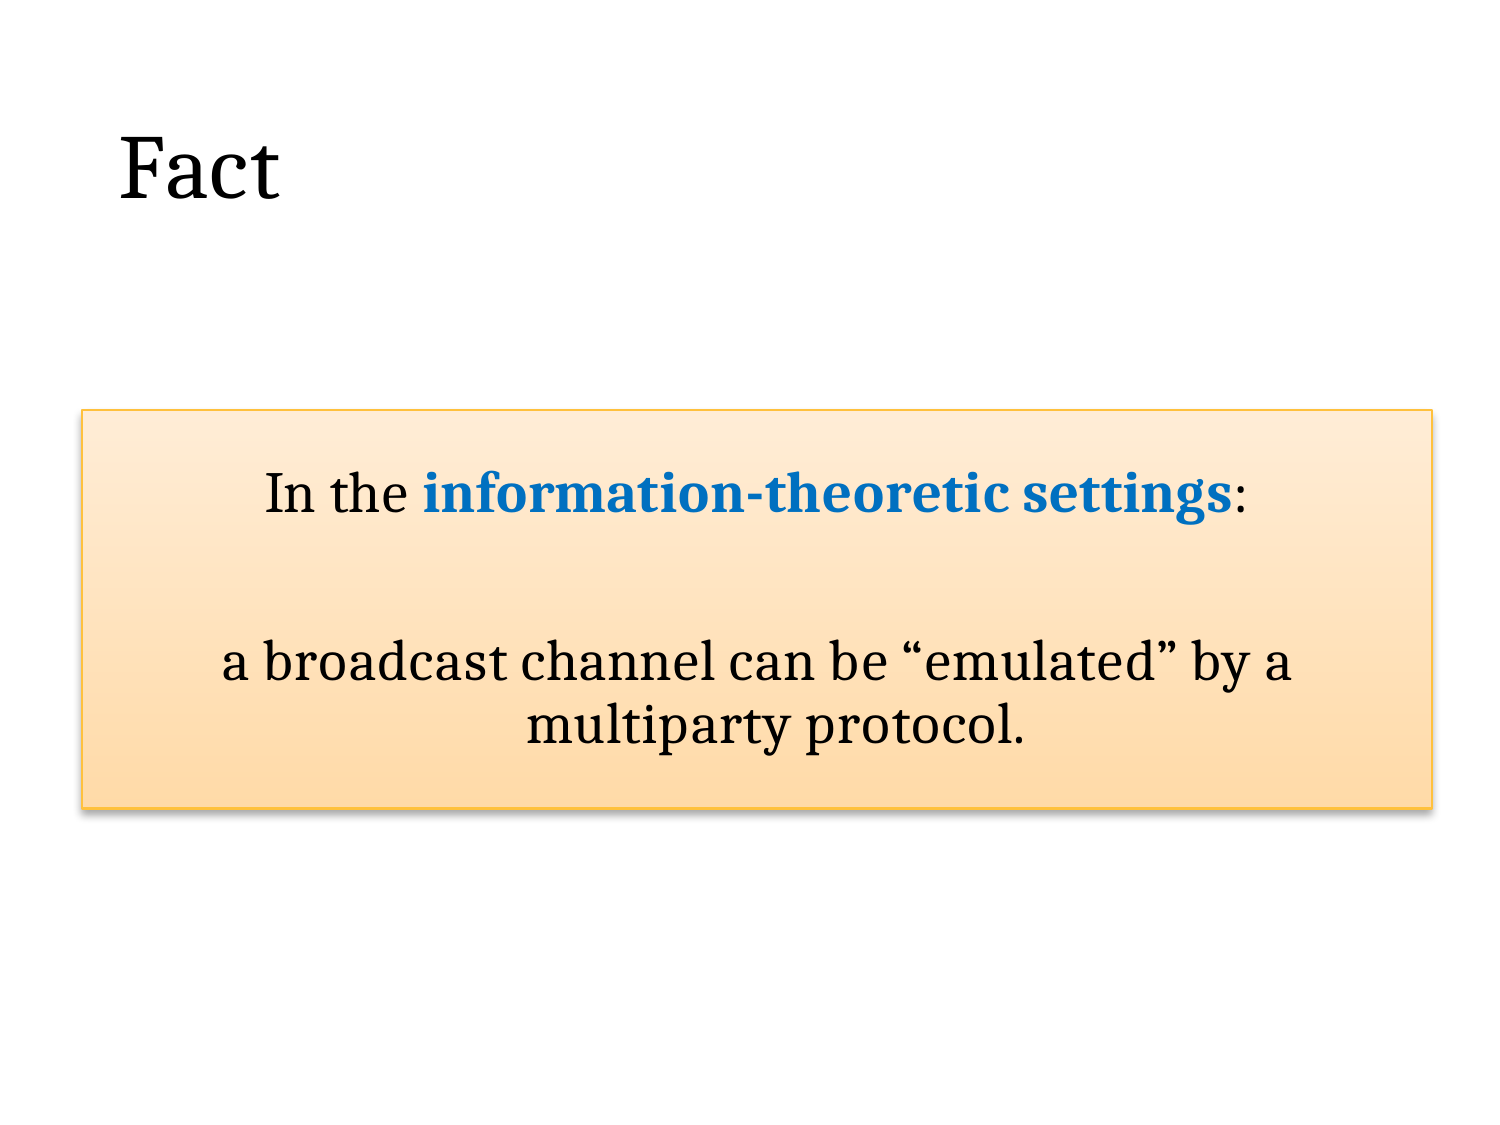

# Fact
In the information-theoretic settings:

a broadcast channel can be “emulated” by a multiparty protocol.